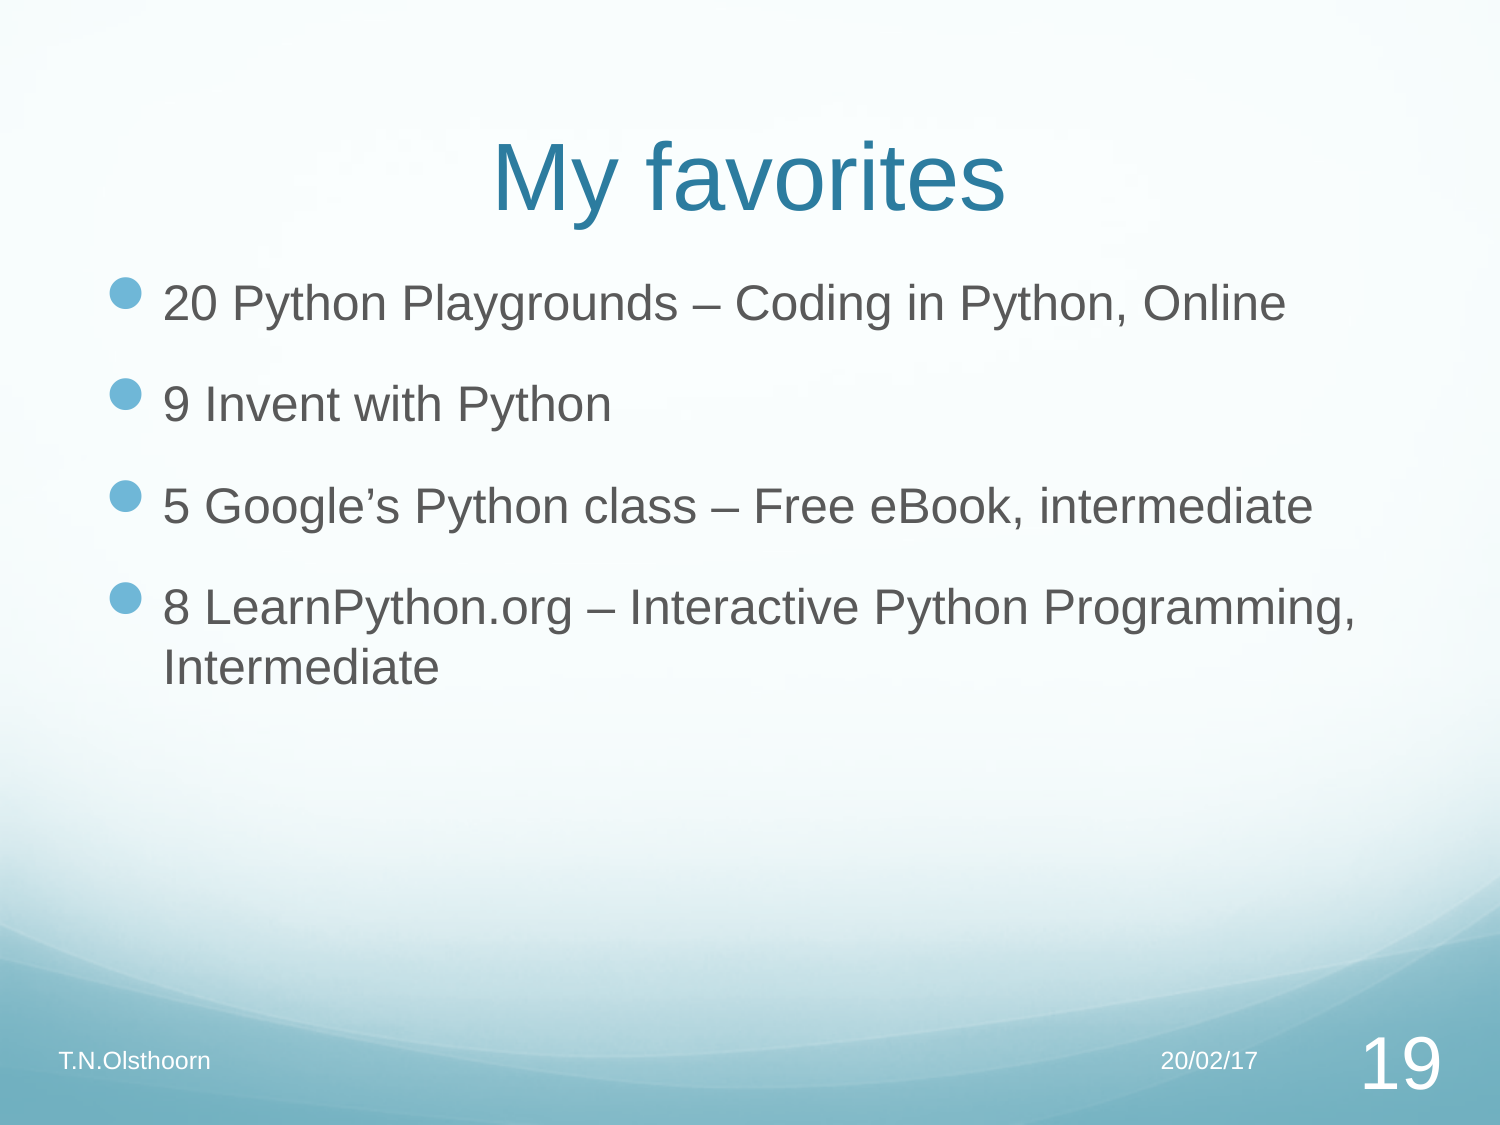

# My favorites
20 Python Playgrounds – Coding in Python, Online
9 Invent with Python
5 Google’s Python class – Free eBook, intermediate
8 LearnPython.org – Interactive Python Programming, Intermediate
T.N.Olsthoorn
20/02/17
19